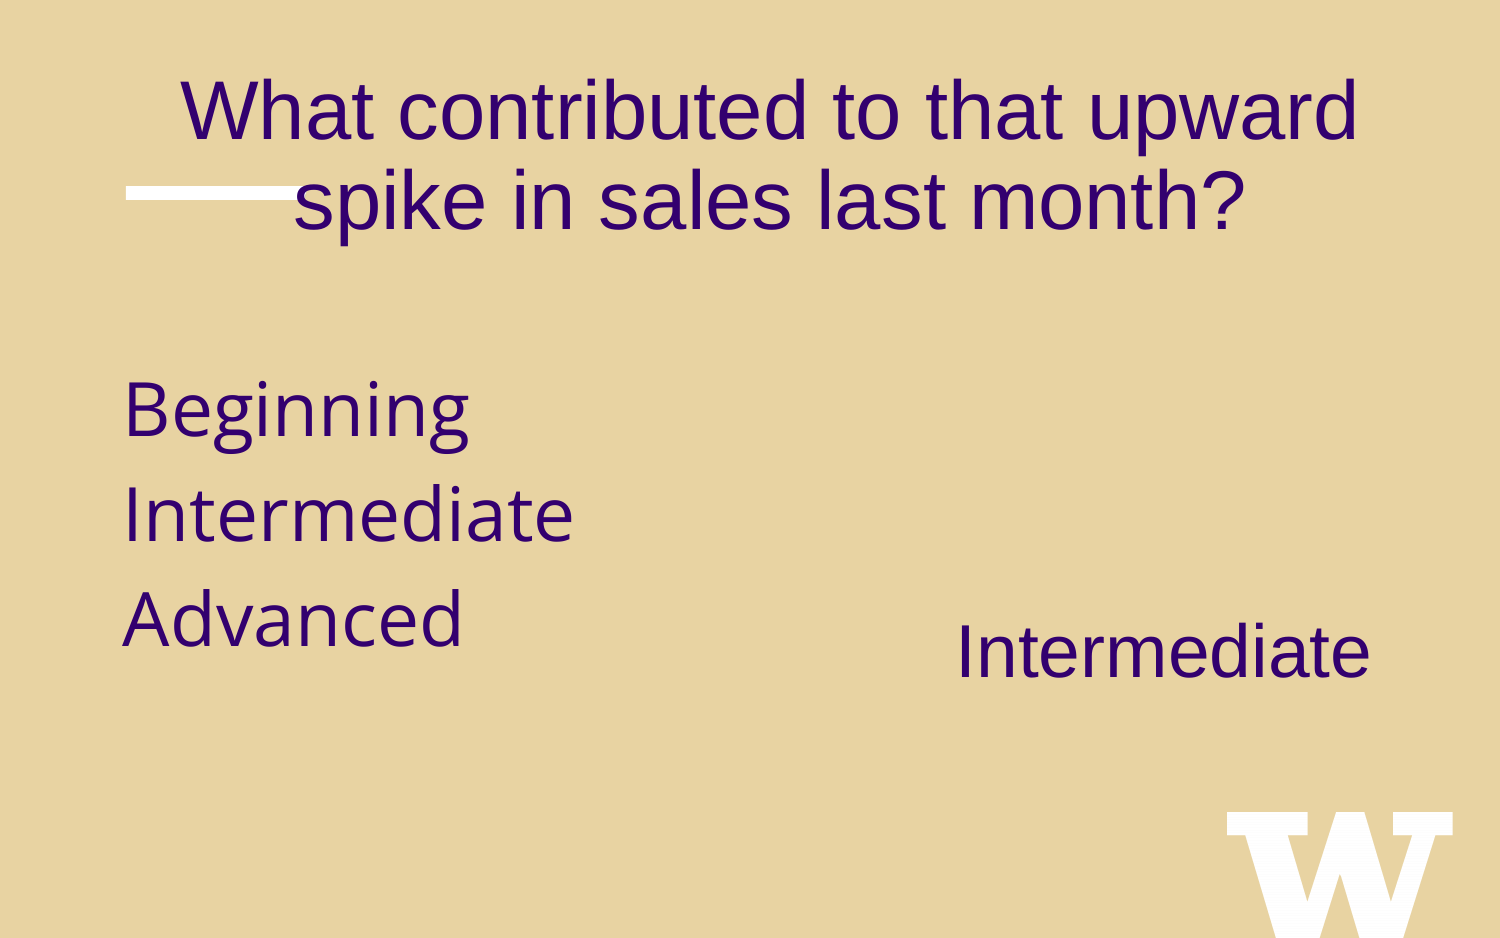

What contributed to that upward spike in sales last month?
Beginning
Intermediate
Advanced

Intermediate